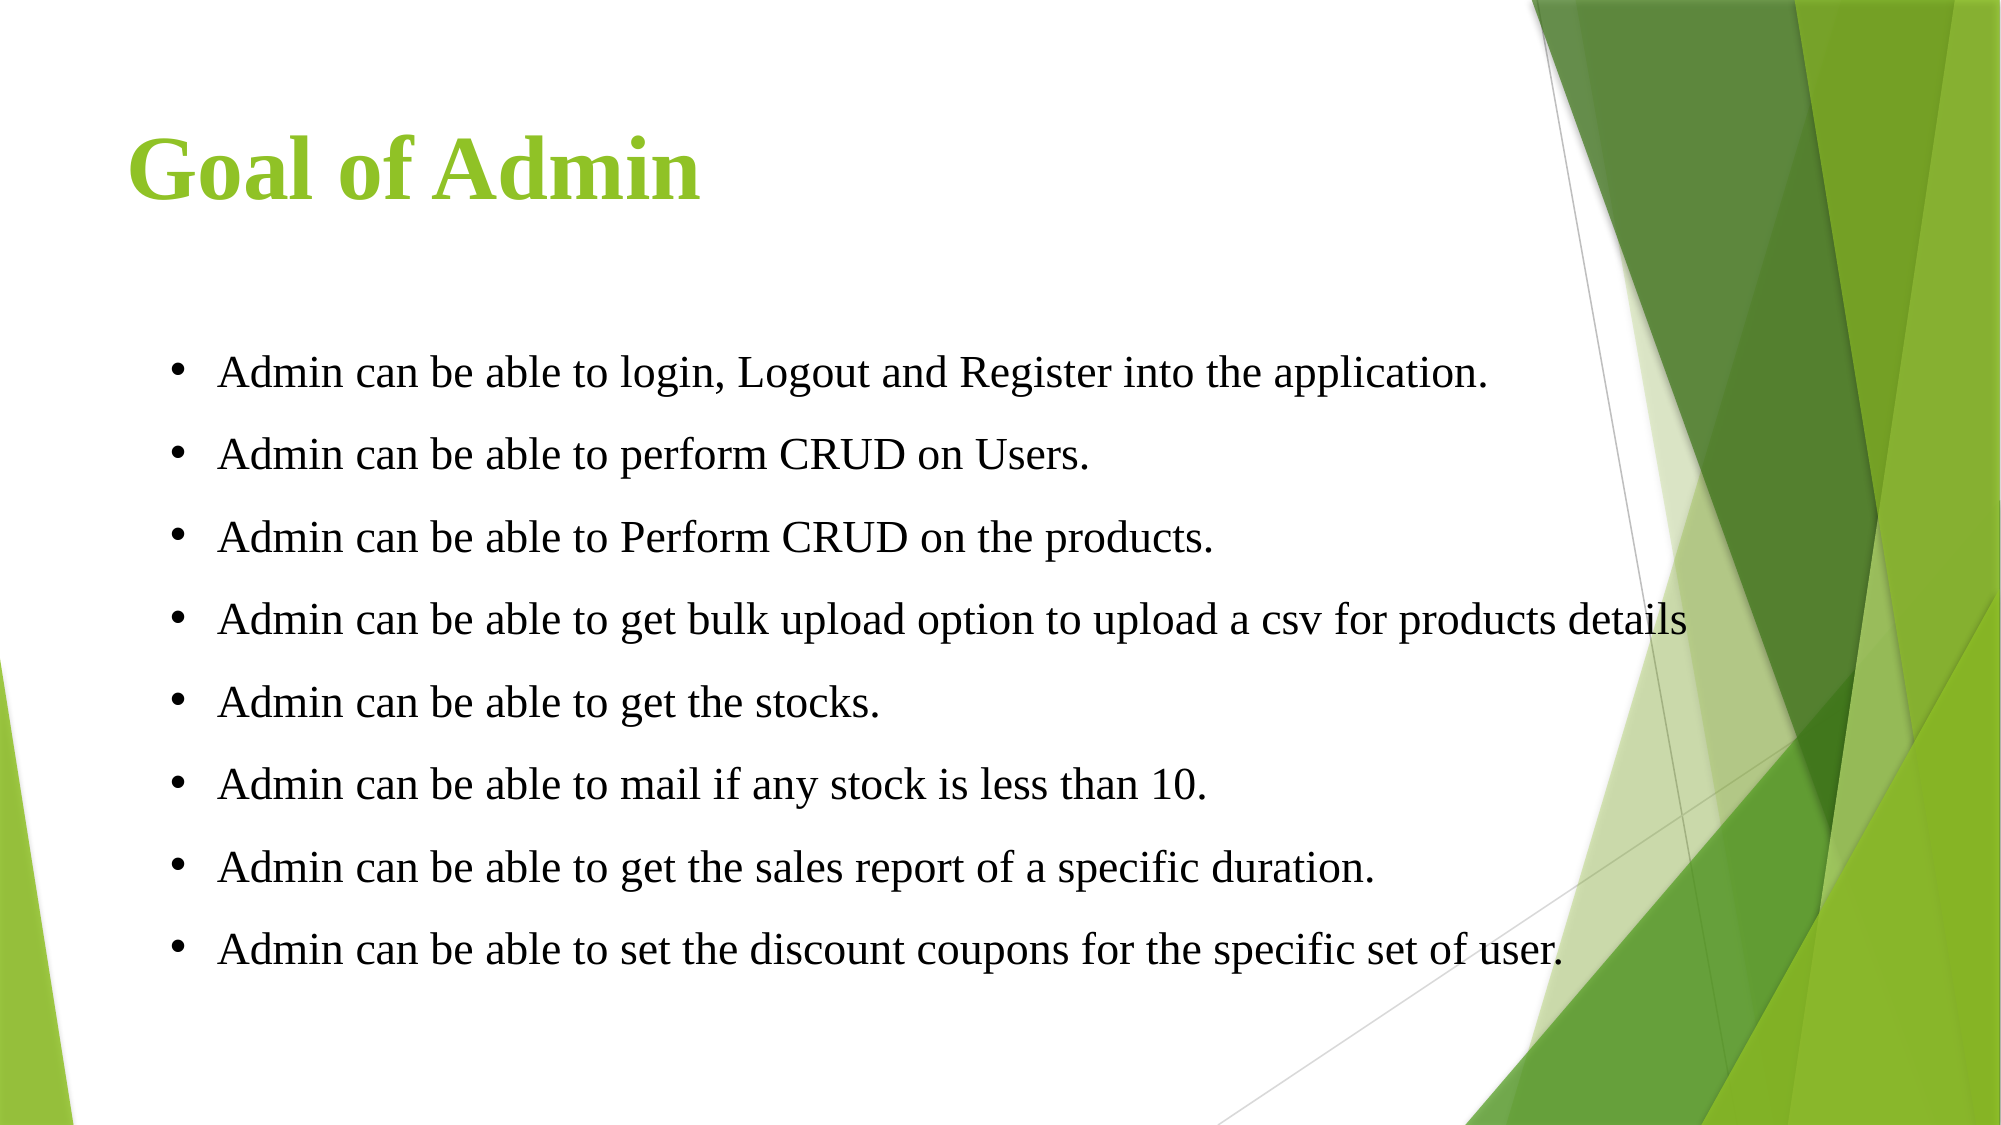

# Goal of Admin
Admin can be able to login, Logout and Register into the application.
Admin can be able to perform CRUD on Users.
Admin can be able to Perform CRUD on the products.
Admin can be able to get bulk upload option to upload a csv for products details
Admin can be able to get the stocks.
Admin can be able to mail if any stock is less than 10.
Admin can be able to get the sales report of a specific duration.
Admin can be able to set the discount coupons for the specific set of user.